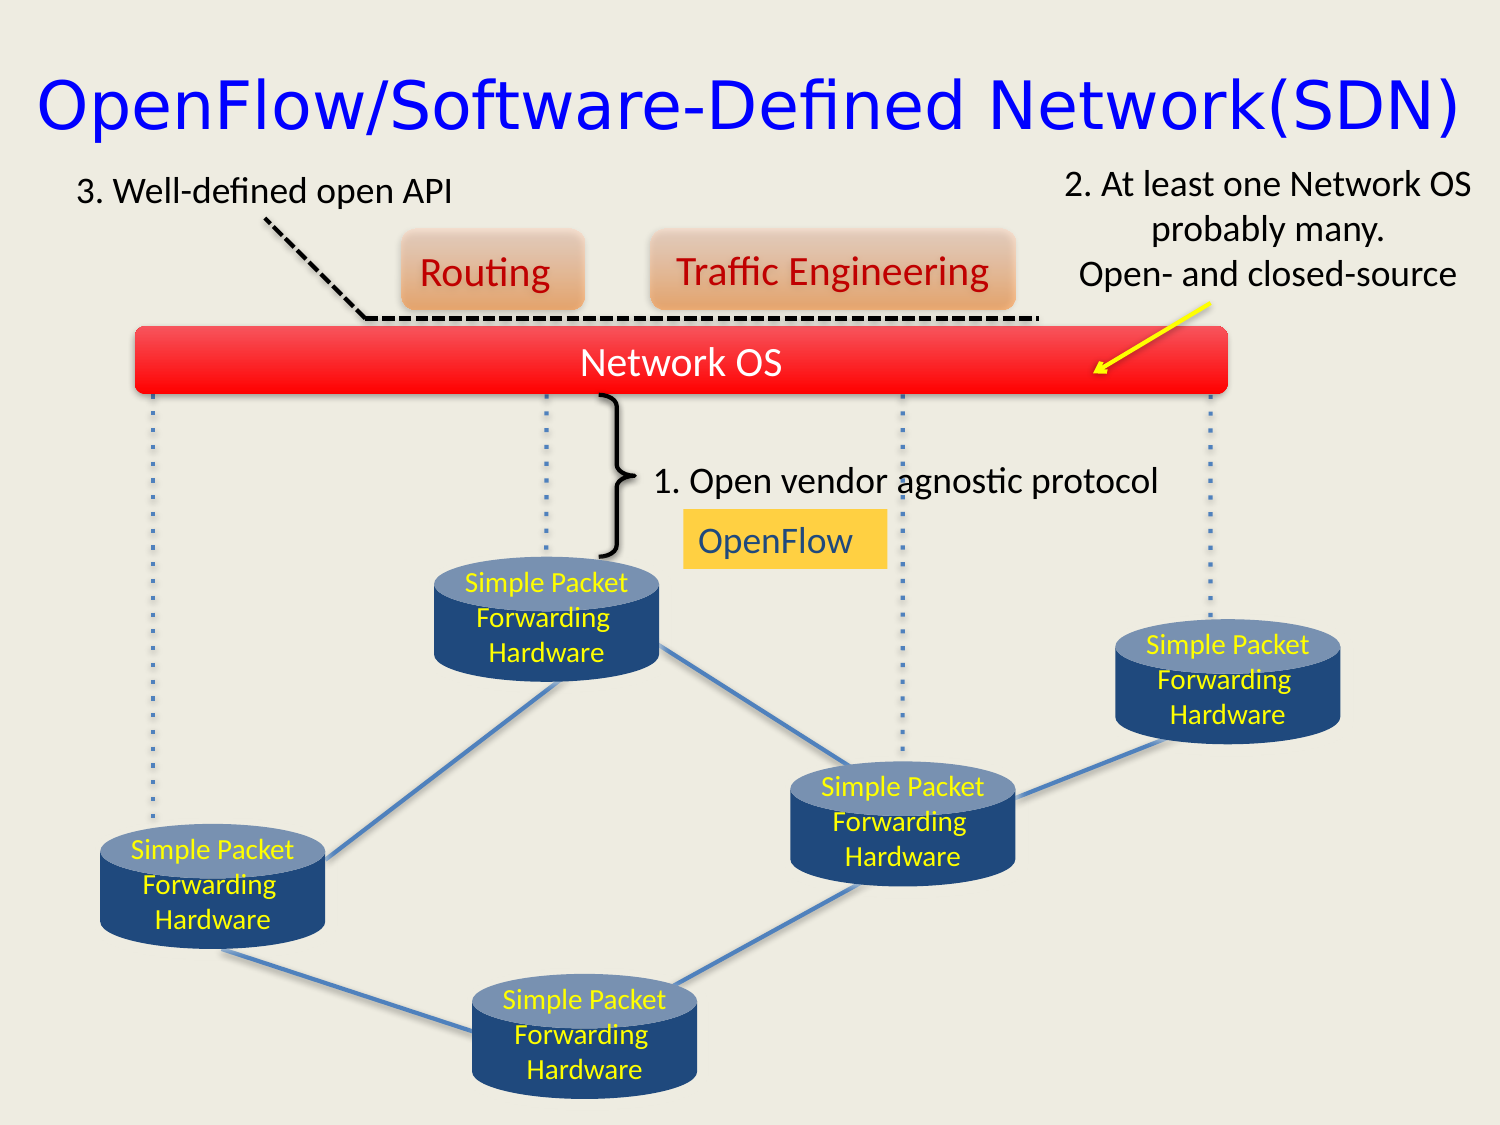

# OpenFlow/Software-Defined Network(SDN)
2. At least one Network OS
probably many.
Open- and closed-source
3. Well-defined open API
Traffic Engineering
Routing
Network OS

1. Open vendor agnostic protocol
OpenFlow
Simple Packet
Forwarding
Hardware

Simple Packet
Forwarding
Hardware

Simple Packet
Forwarding
Hardware

Simple Packet
Forwarding
Hardware

Simple Packet
Forwarding
Hardware